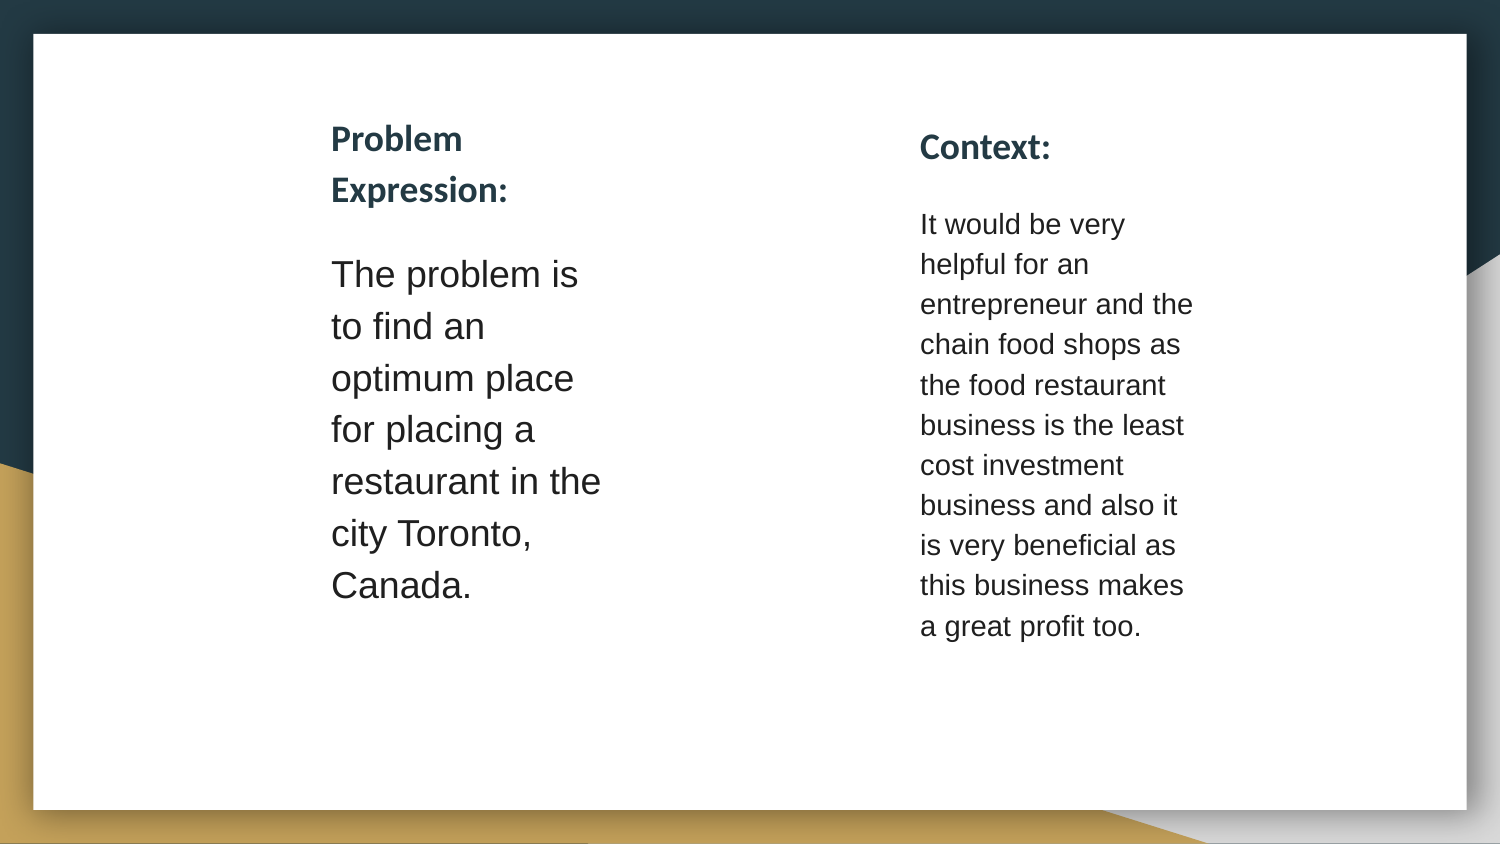

Problem Expression:
The problem is to find an optimum place for placing a restaurant in the city Toronto, Canada.
Context:
It would be very helpful for an entrepreneur and the chain food shops as the food restaurant business is the least cost investment business and also it is very beneficial as this business makes a great profit too.